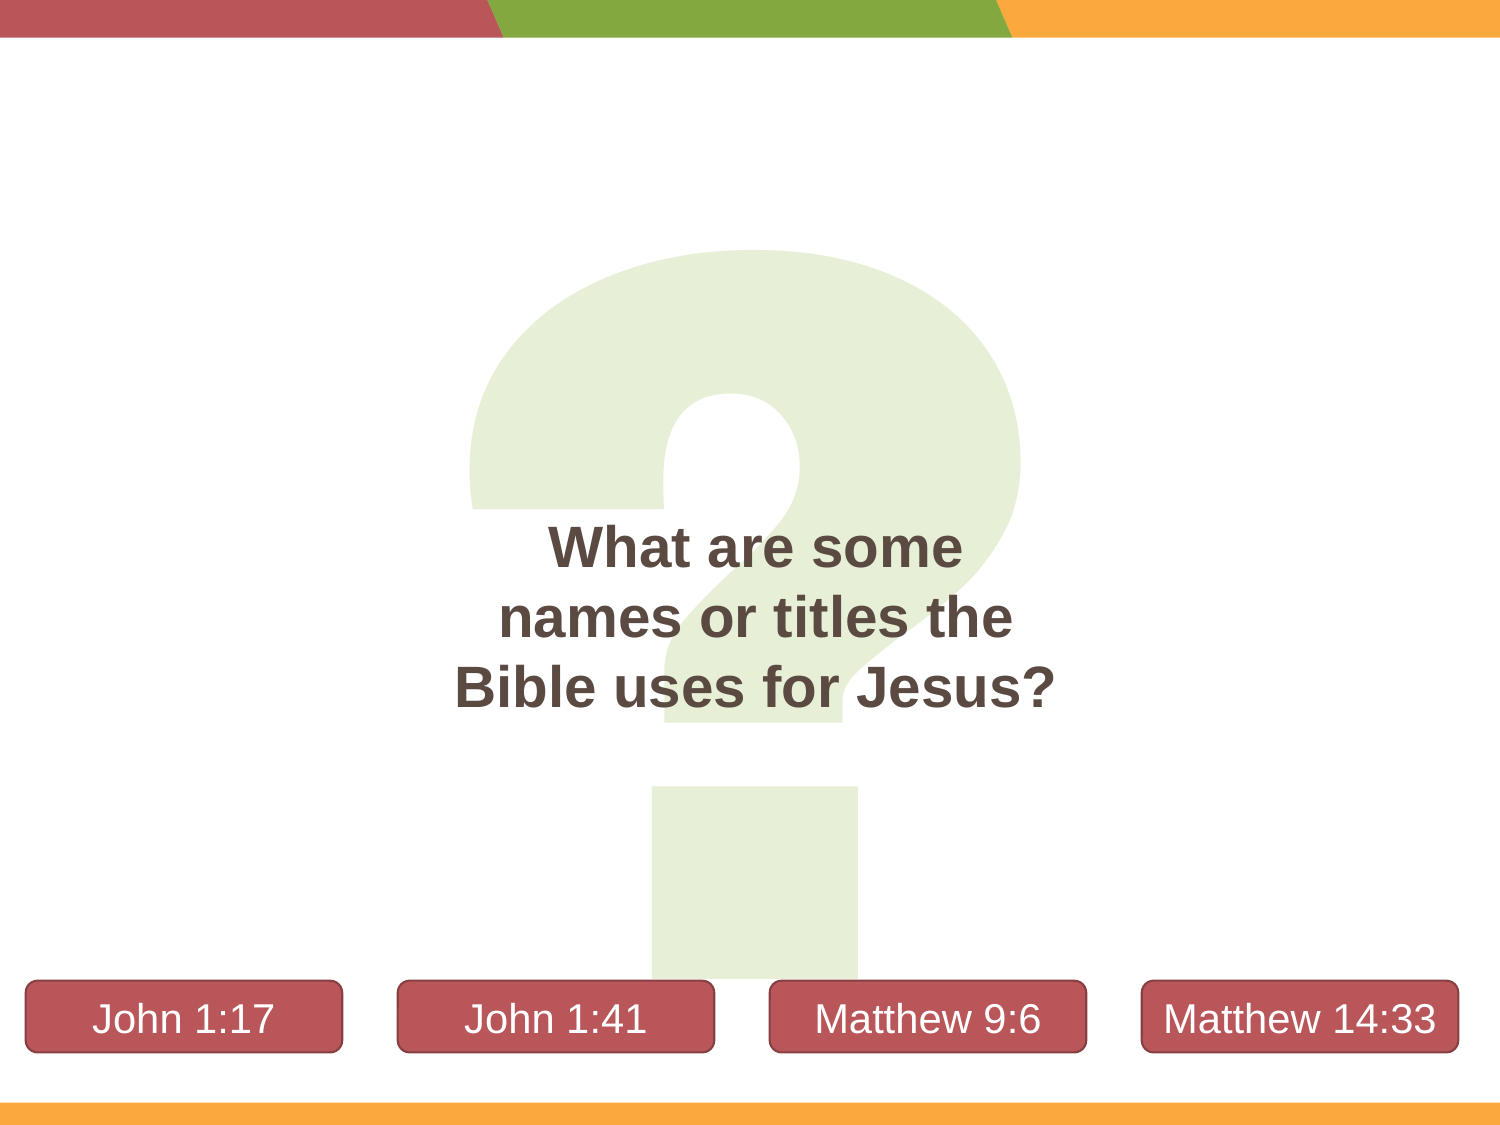

?
What are some names or titles the Bible uses for Jesus?
John 1:17
John 1:41
Matthew 9:6
Matthew 14:33